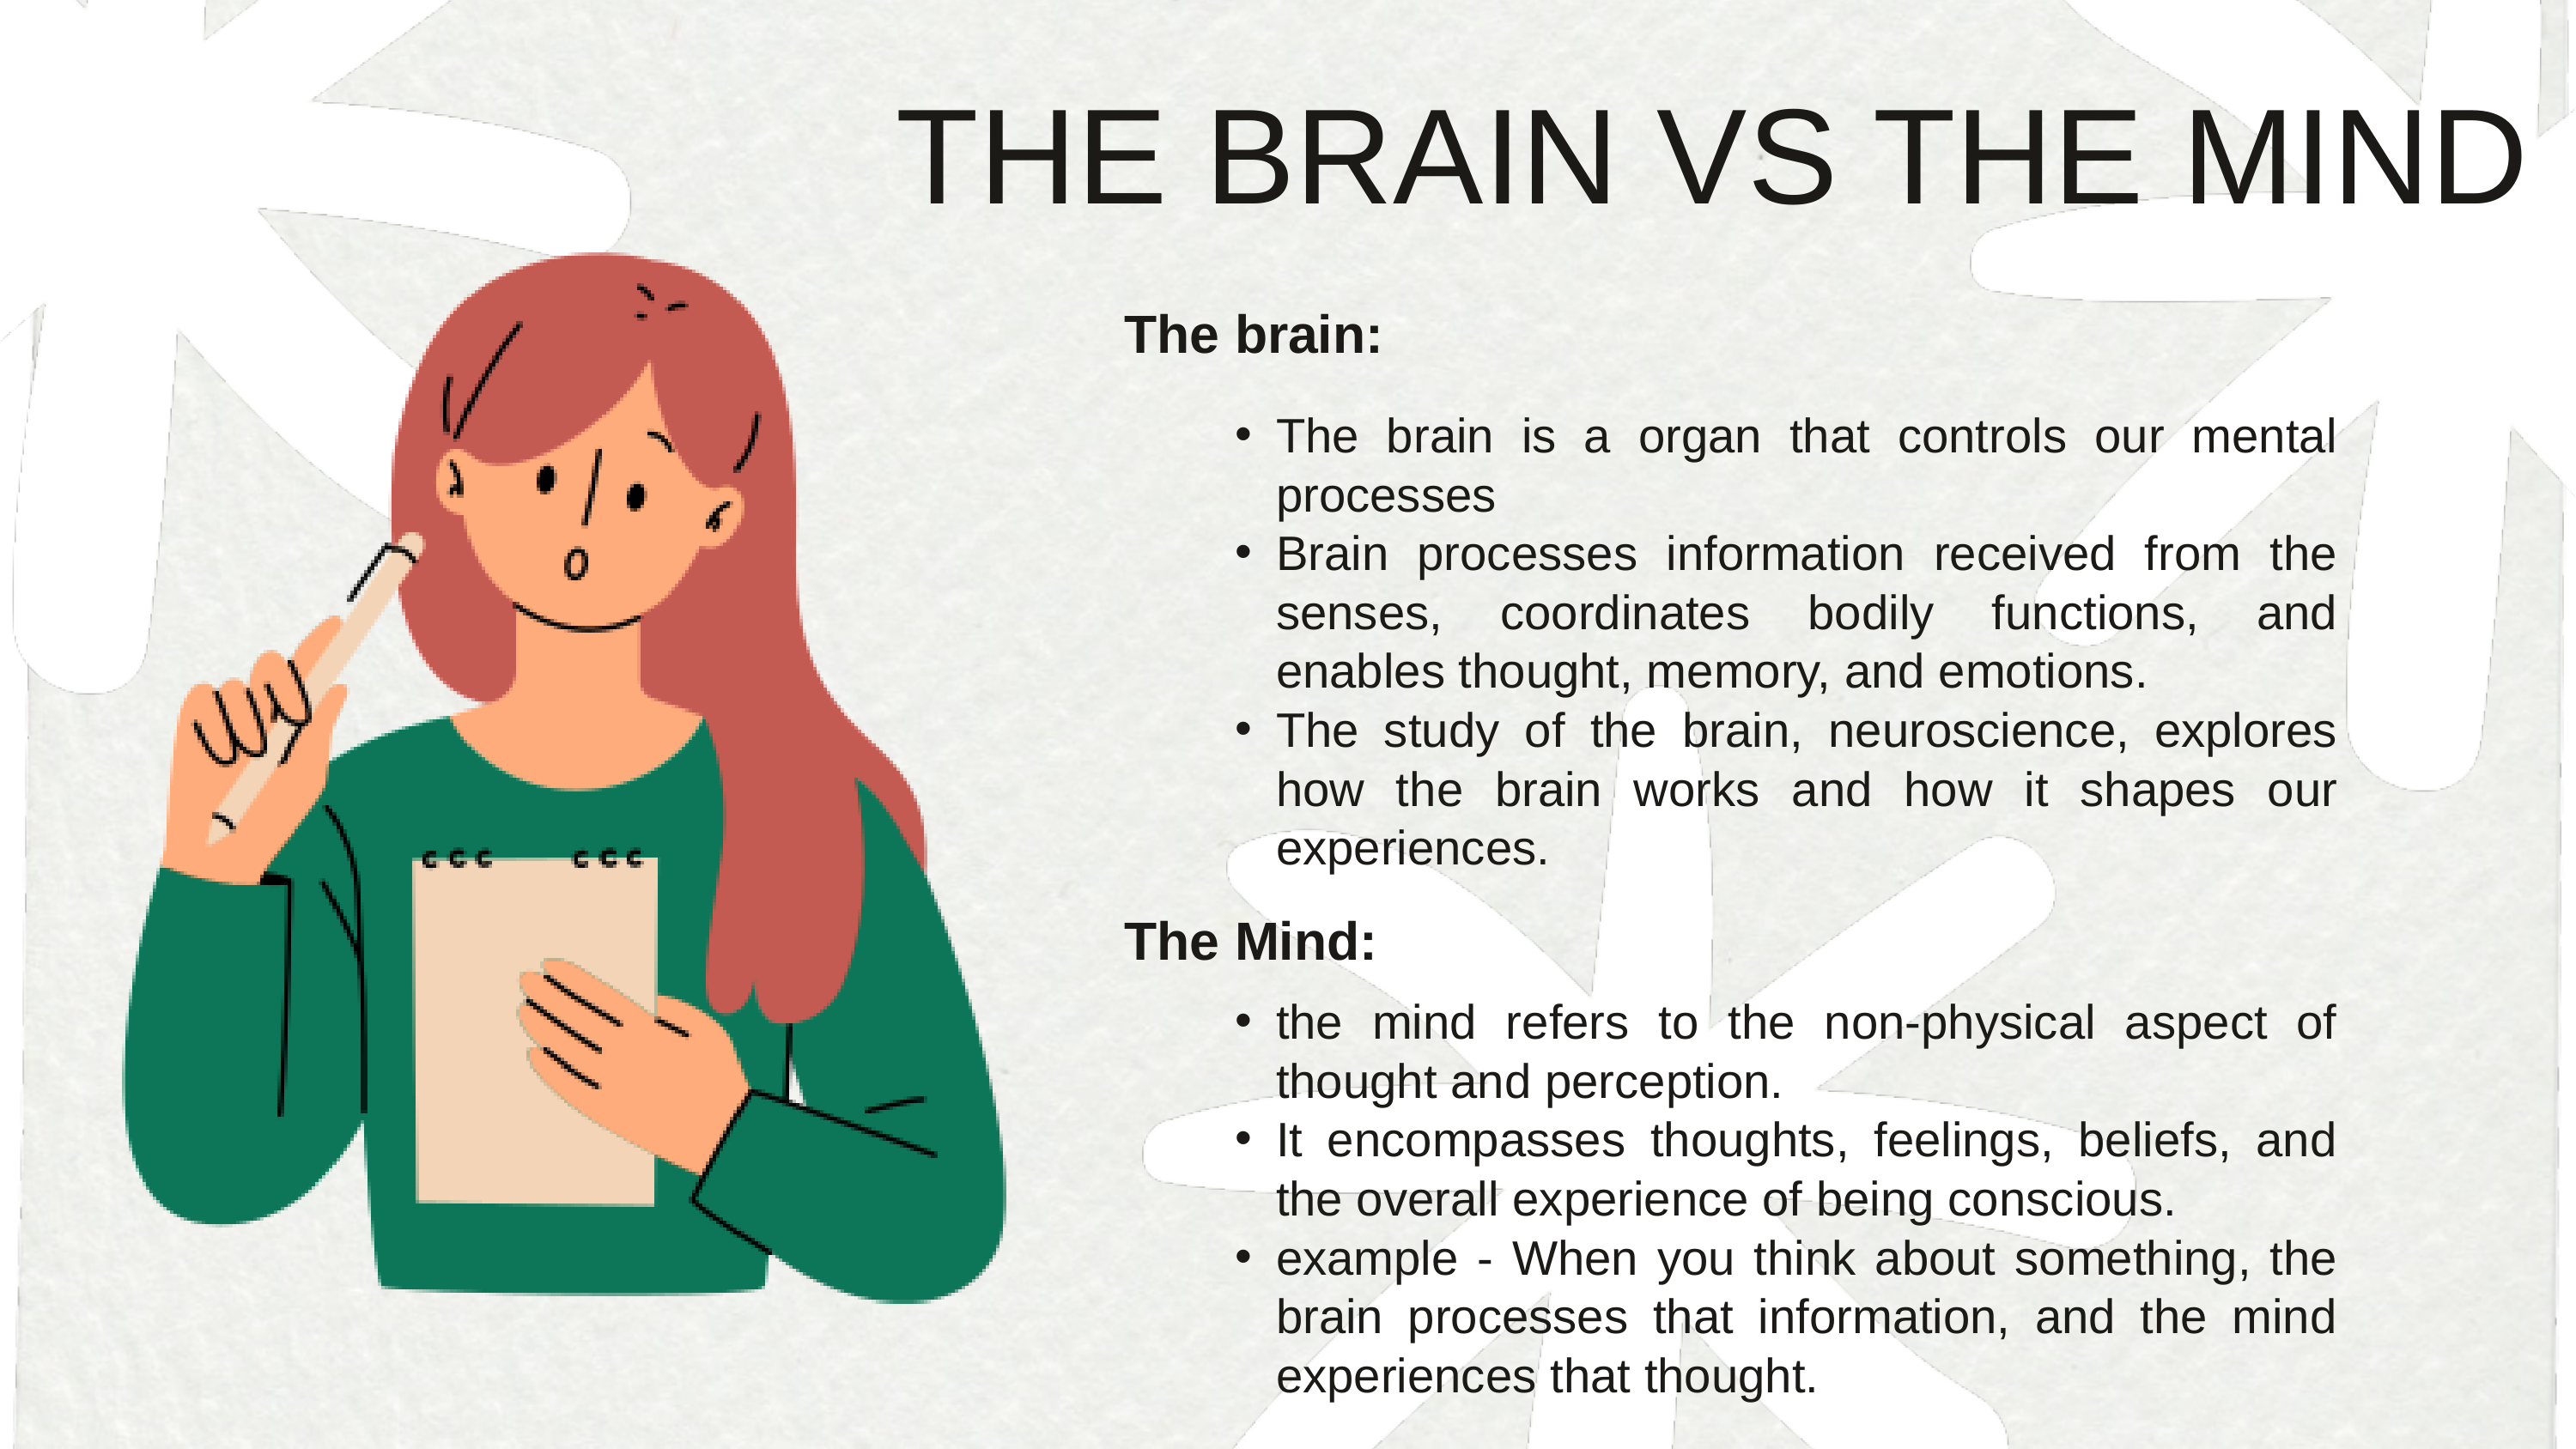

THE BRAIN VS THE MIND

The brain:
The brain is a organ that controls our mental processes
Brain processes information received from the senses, coordinates bodily functions, and enables thought, memory, and emotions.
The study of the brain, neuroscience, explores how the brain works and how it shapes our experiences.

The Mind:
the mind refers to the non-physical aspect of thought and perception.
It encompasses thoughts, feelings, beliefs, and the overall experience of being conscious.
example - When you think about something, the brain processes that information, and the mind experiences that thought.